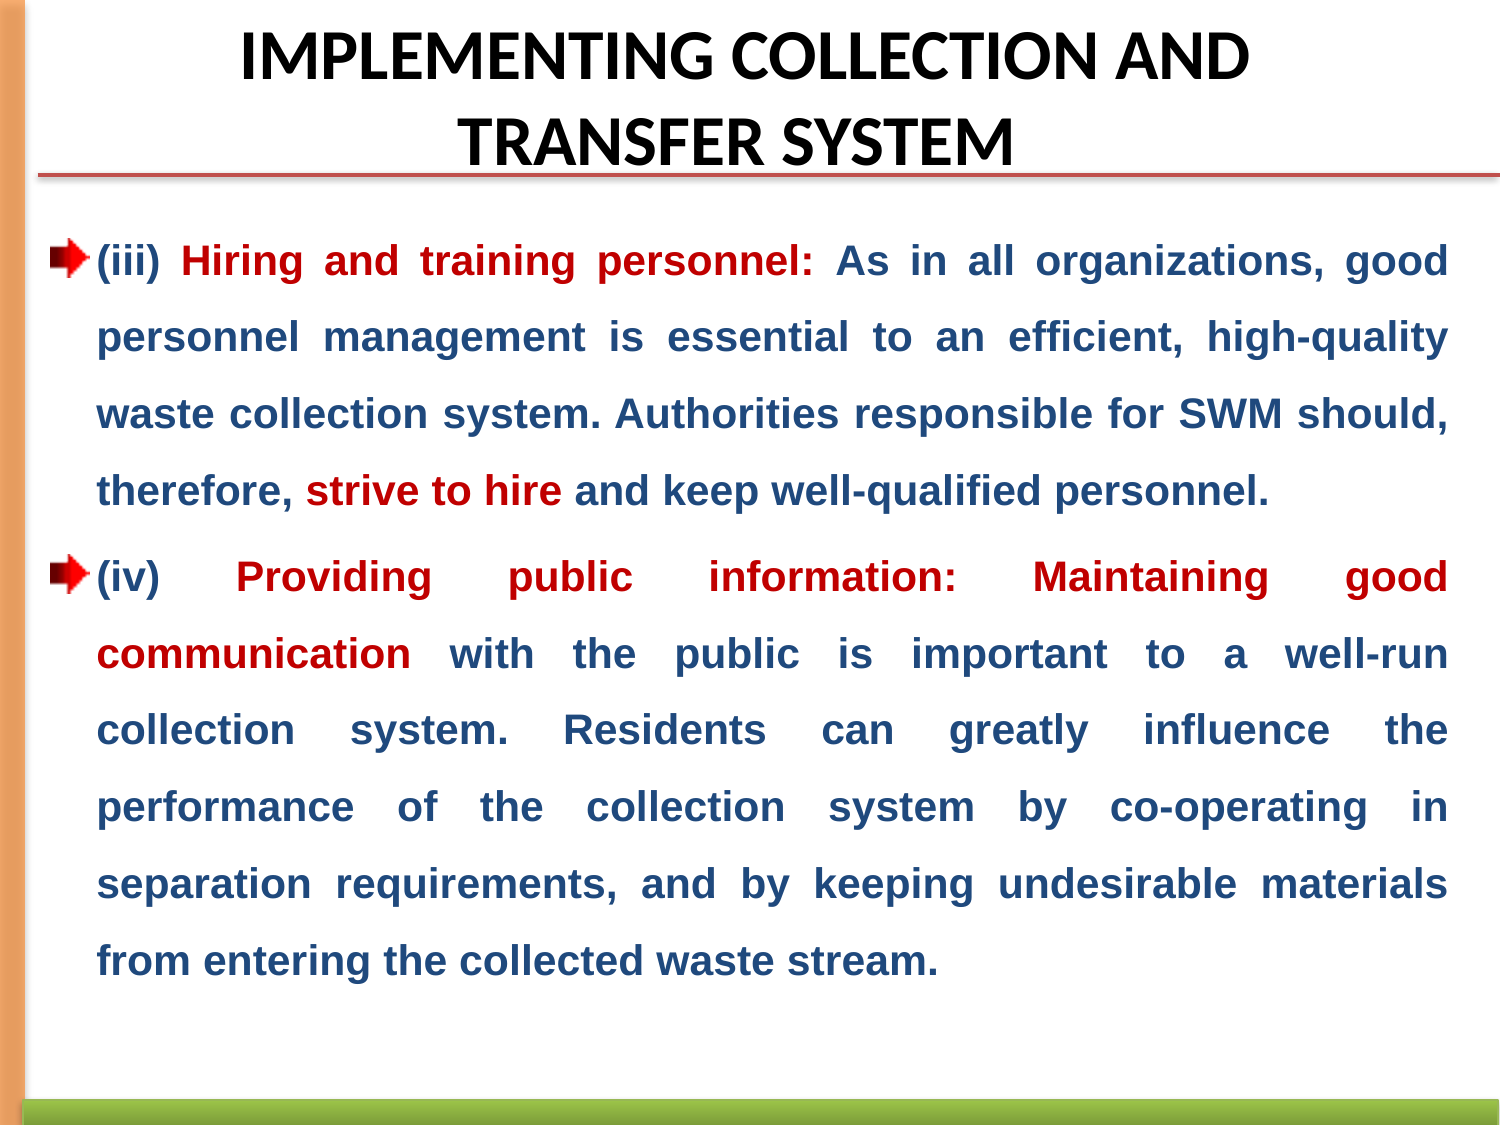

# IMPLEMENTING COLLECTION AND TRANSFER SYSTEM
(iii) Hiring and training personnel: As in all organizations, good personnel management is essential to an efficient, high-quality waste collection system. Authorities responsible for SWM should, therefore, strive to hire and keep well-qualified personnel.
(iv) Providing public information: Maintaining good communication with the public is important to a well-run collection system. Residents can greatly influence the performance of the collection system by co-operating in separation requirements, and by keeping undesirable materials from entering the collected waste stream.